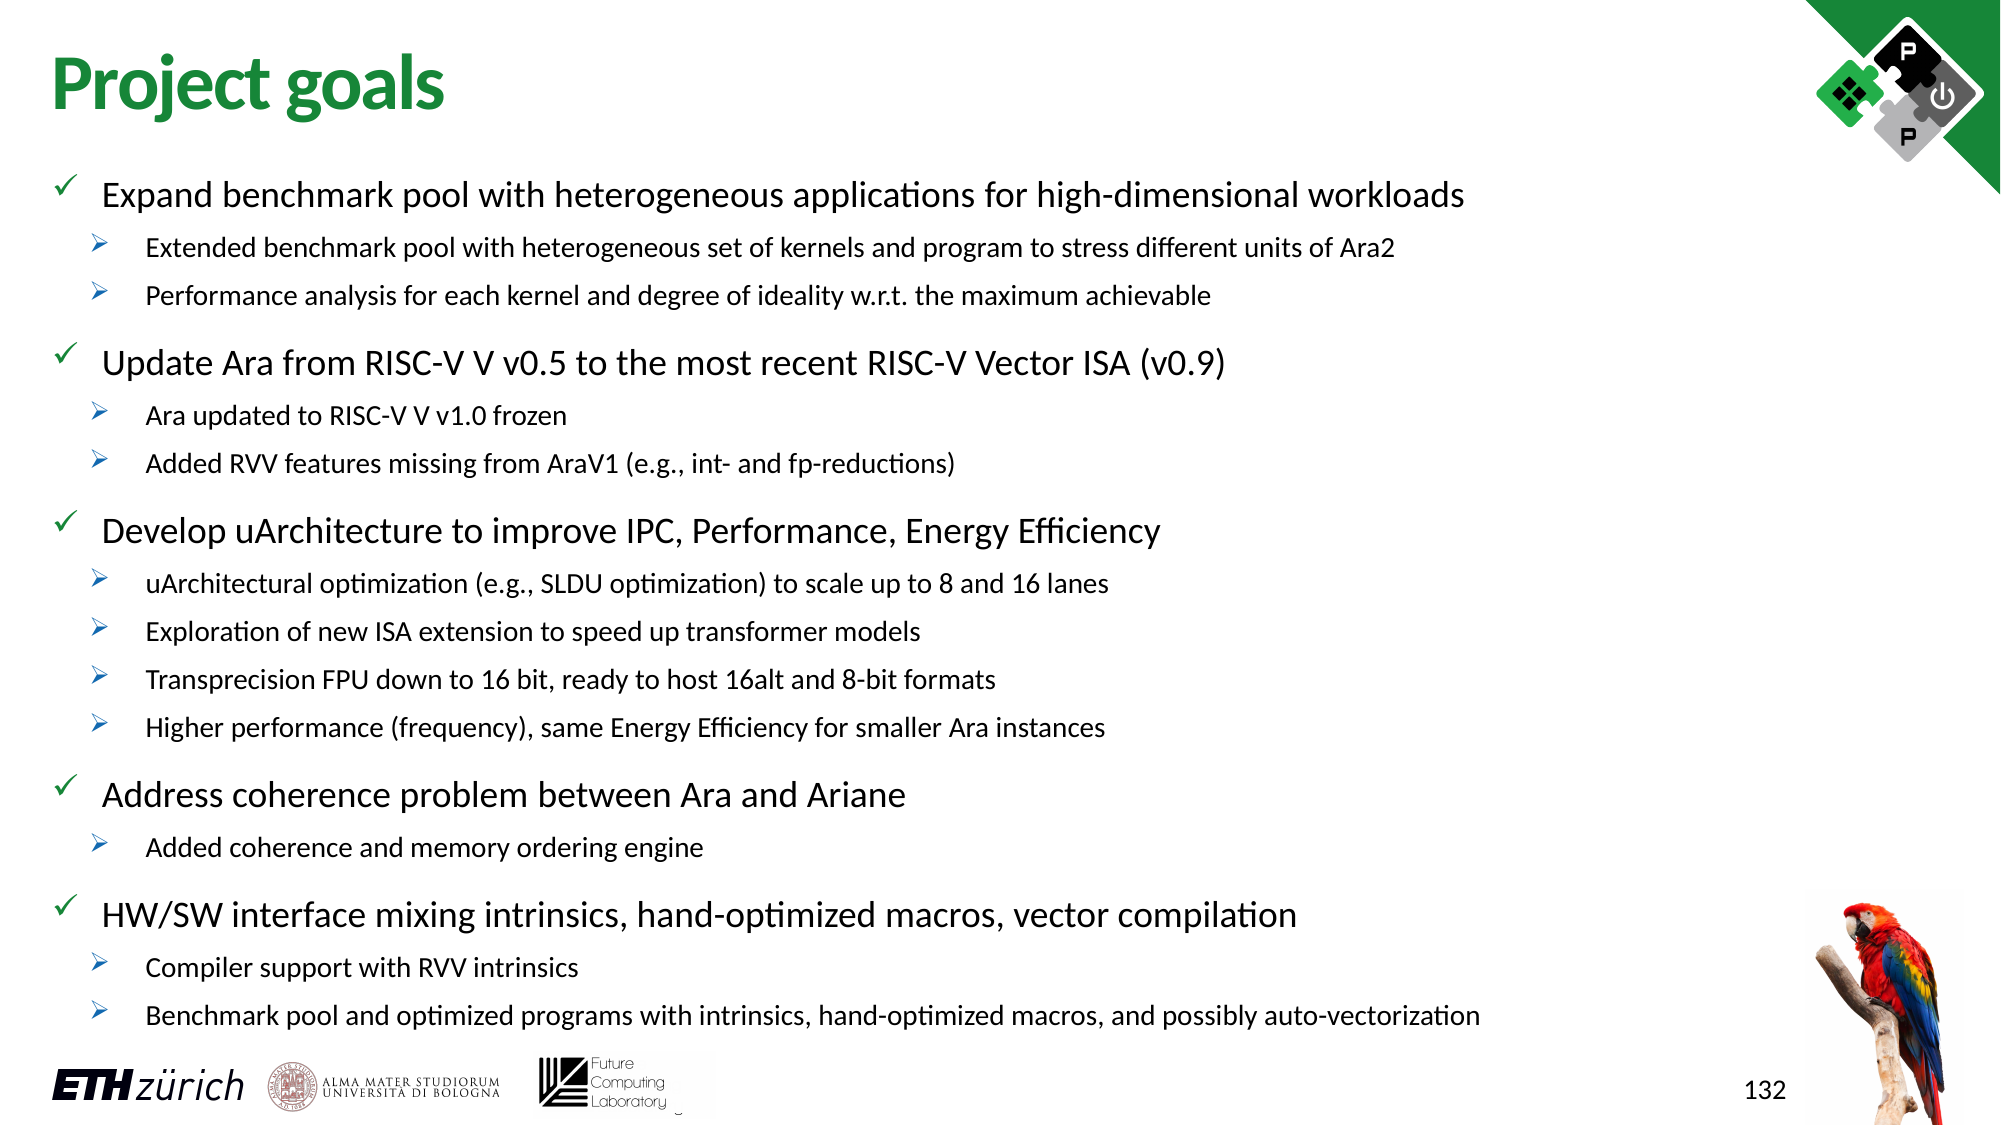

# Project goals
Expand benchmark pool with heterogeneous applications for high-dimensional workloads
Extended benchmark pool with heterogeneous set of kernels and program to stress different units of Ara2
Performance analysis for each kernel and degree of ideality w.r.t. the maximum achievable
Update Ara from RISC-V V v0.5 to the most recent RISC-V Vector ISA (v0.9)
Ara updated to RISC-V V v1.0 frozen
Added RVV features missing from AraV1 (e.g., int- and fp-reductions)
Develop uArchitecture to improve IPC, Performance, Energy Efficiency
uArchitectural optimization (e.g., SLDU optimization) to scale up to 8 and 16 lanes
Exploration of new ISA extension to speed up transformer models
Transprecision FPU down to 16 bit, ready to host 16alt and 8-bit formats
Higher performance (frequency), same Energy Efficiency for smaller Ara instances
Address coherence problem between Ara and Ariane
Added coherence and memory ordering engine
HW/SW interface mixing intrinsics, hand-optimized macros, vector compilation
Compiler support with RVV intrinsics
Benchmark pool and optimized programs with intrinsics, hand-optimized macros, and possibly auto-vectorization
132